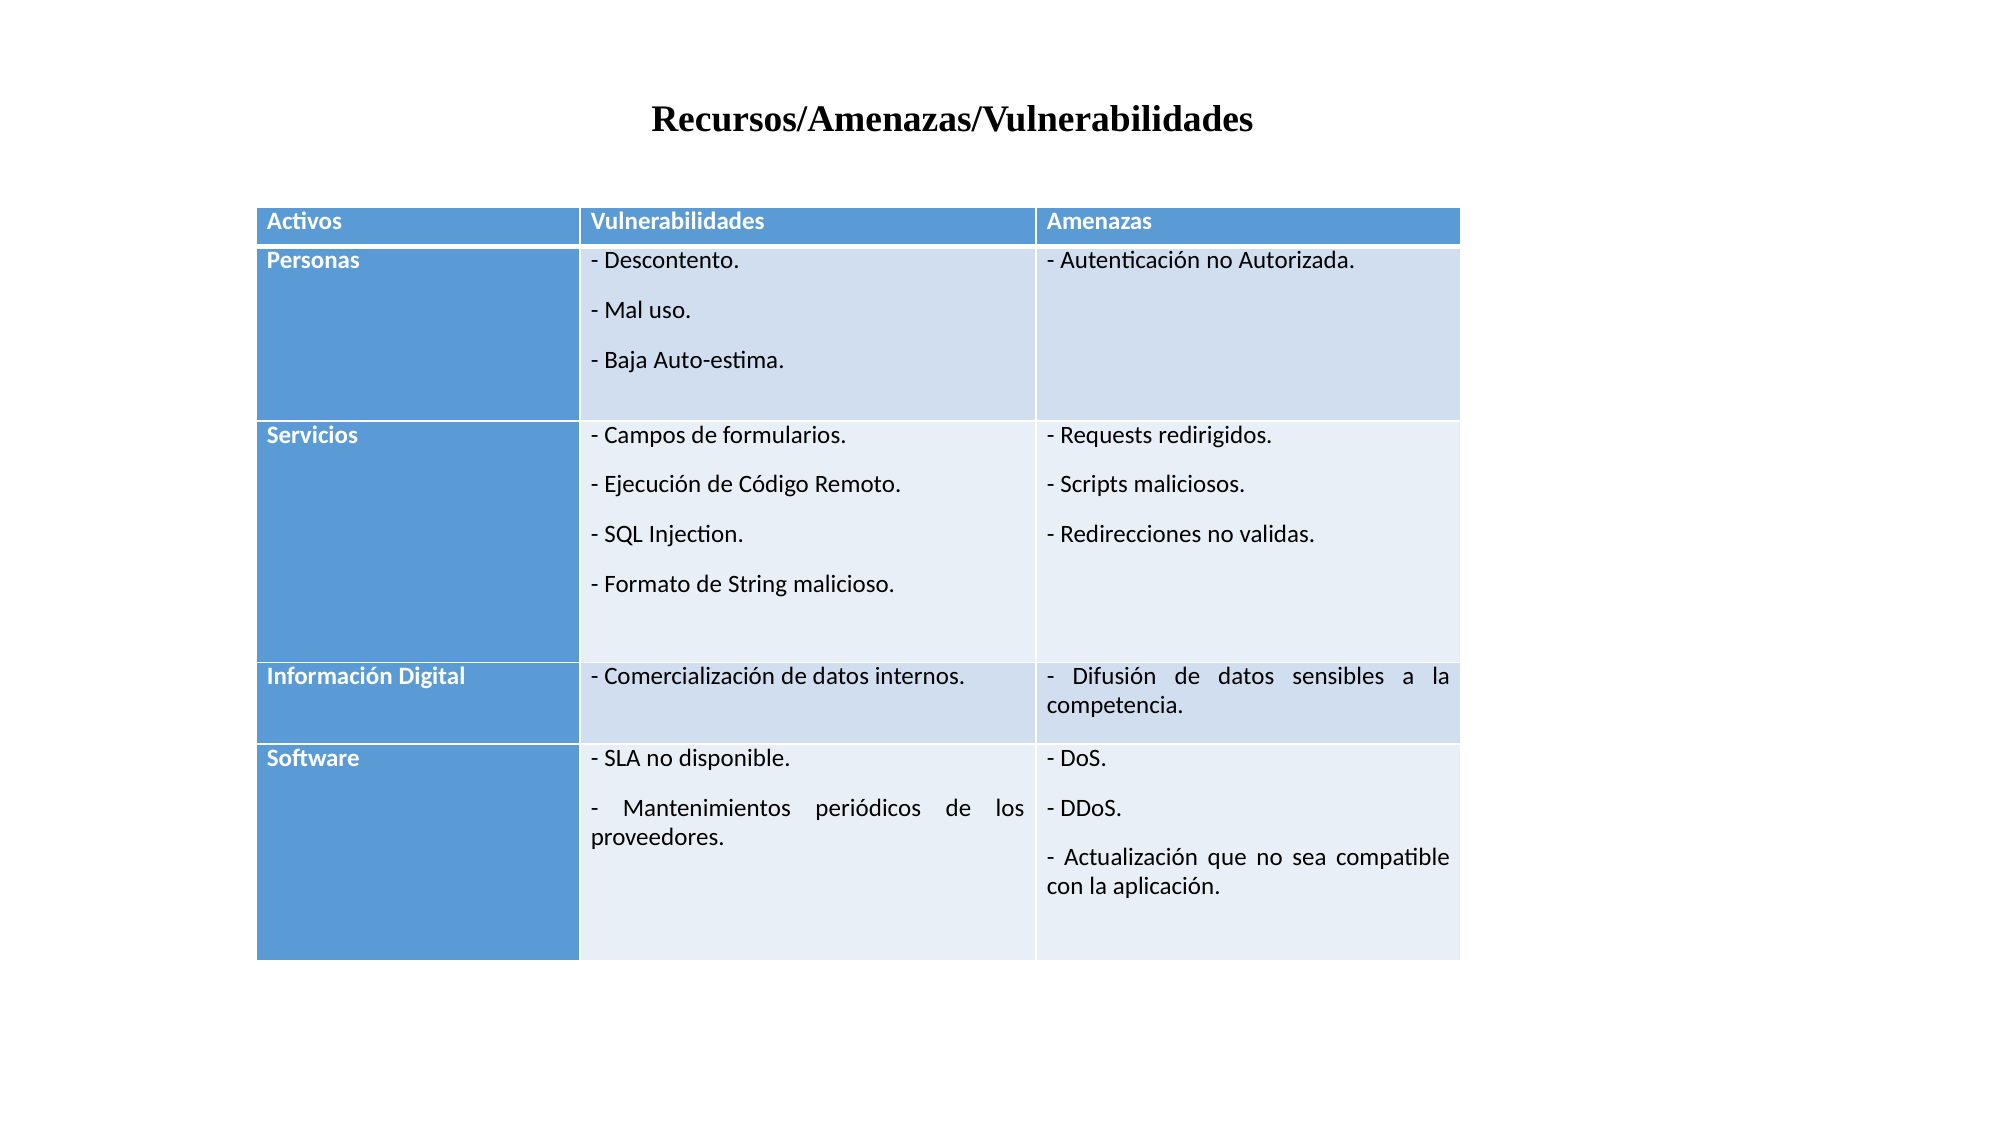

Recursos/Amenazas/Vulnerabilidades
| Activos | Vulnerabilidades | Amenazas |
| --- | --- | --- |
| Personas | - Descontento. - Mal uso. - Baja Auto-estima. | - Autenticación no Autorizada. |
| Servicios | - Campos de formularios. - Ejecución de Código Remoto. - SQL Injection. - Formato de String malicioso. | - Requests redirigidos. - Scripts maliciosos. - Redirecciones no validas. |
| Información Digital | - Comercialización de datos internos. | - Difusión de datos sensibles a la competencia. |
| Software | - SLA no disponible. - Mantenimientos periódicos de los proveedores. | - DoS. - DDoS. - Actualización que no sea compatible con la aplicación. |